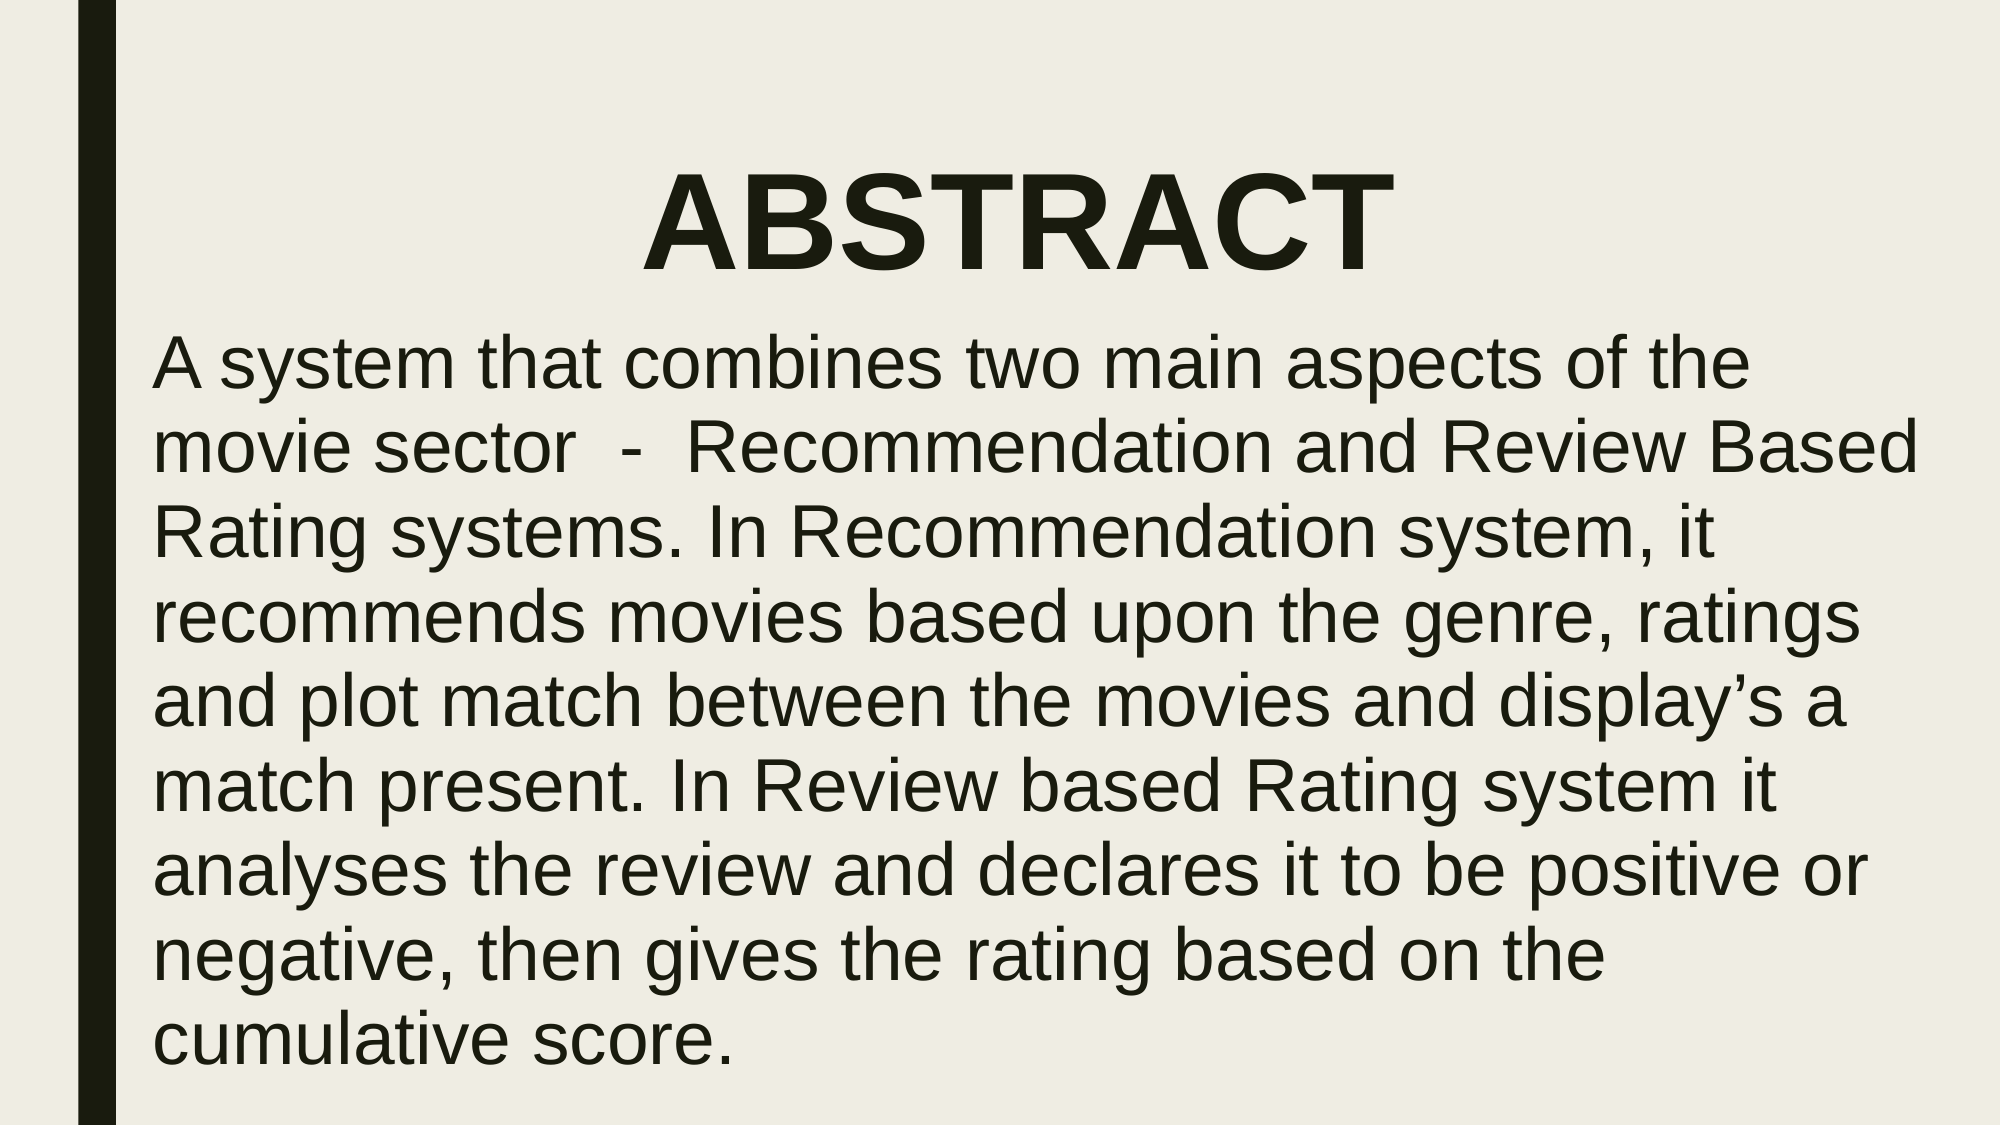

# ABSTRACT
A system that combines two main aspects of the movie sector  -  Recommendation and Review Based Rating systems. In Recommendation system, it recommends movies based upon the genre, ratings and plot match between the movies and display’s a match present. In Review based Rating system it analyses the review and declares it to be positive or negative, then gives the rating based on the cumulative score.